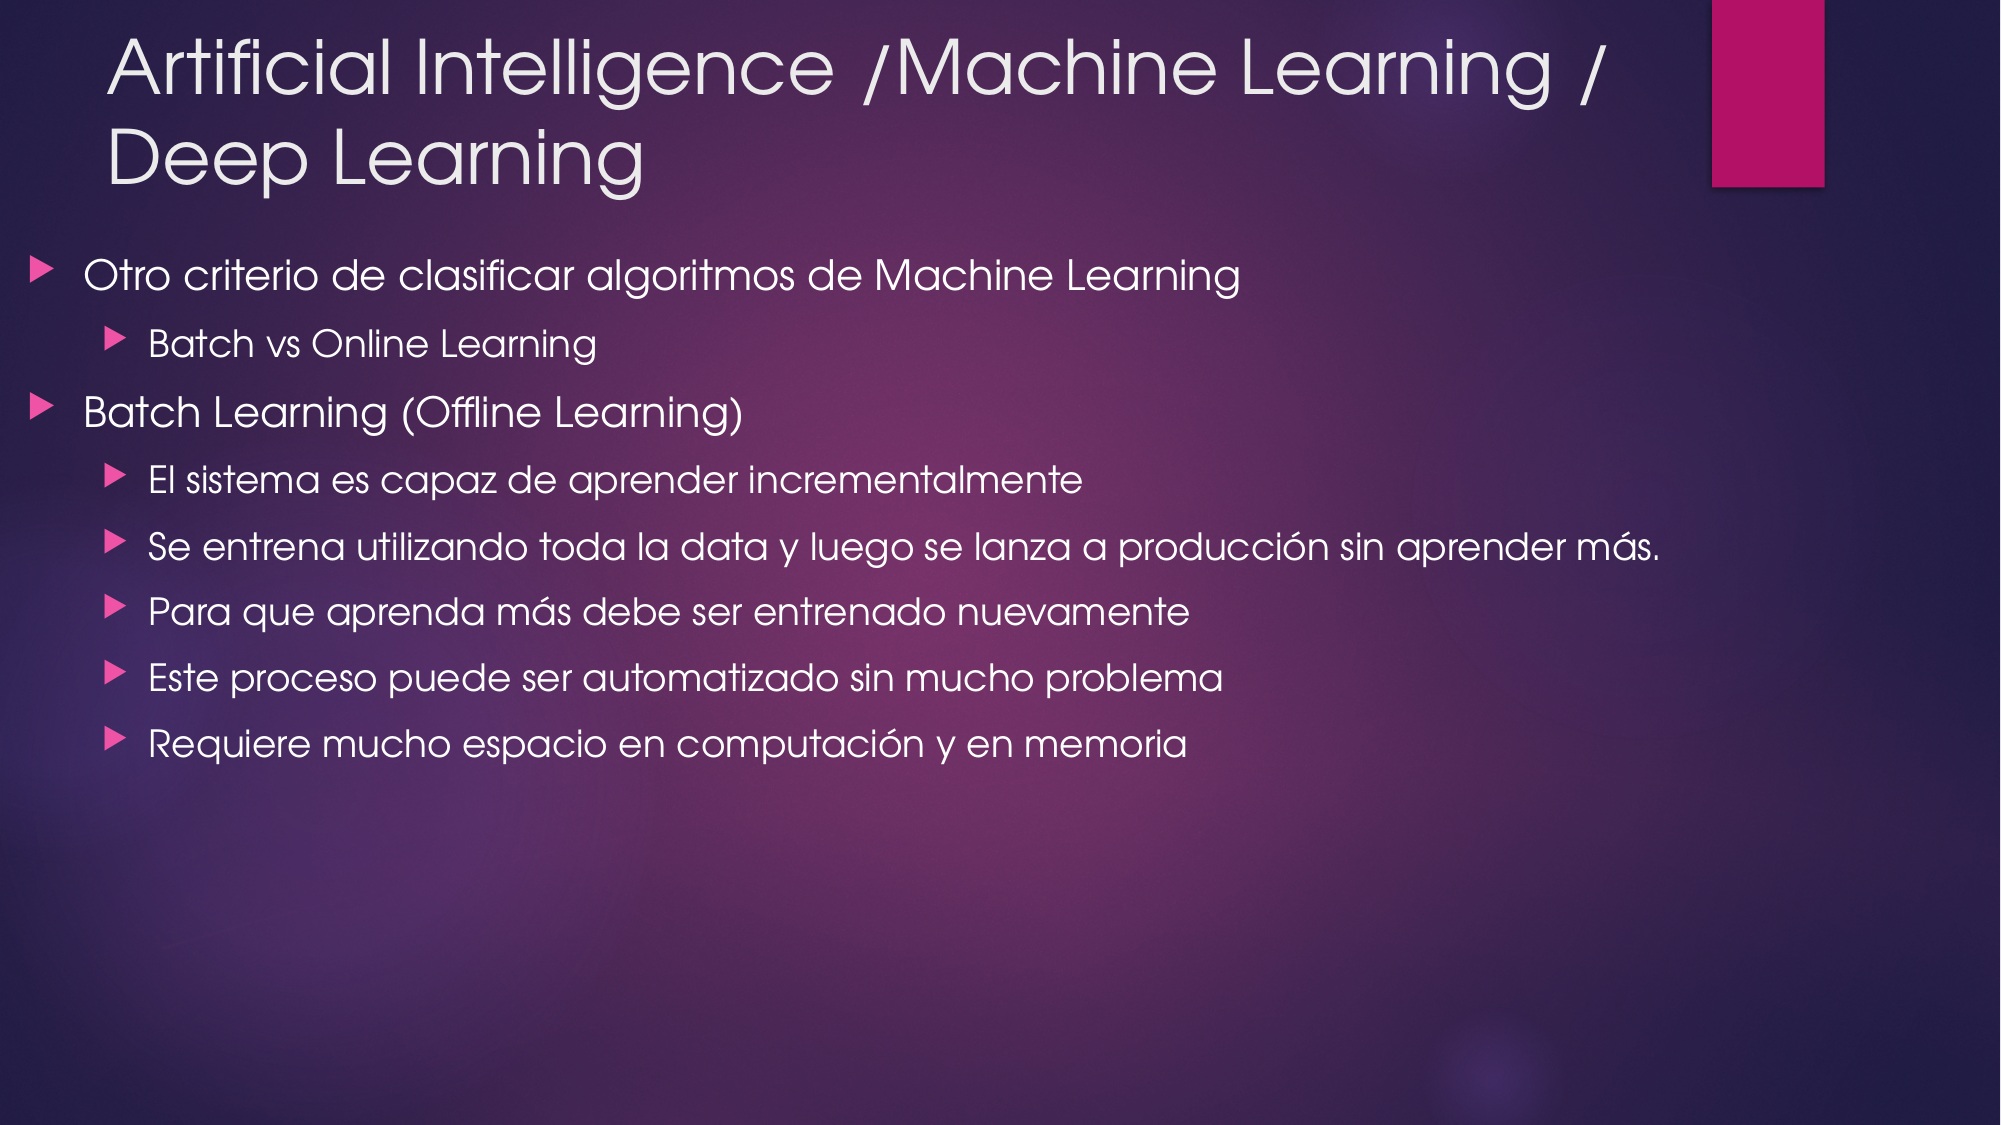

# Artificial Intelligence /Machine Learning / Deep Learning
Otro criterio de clasificar algoritmos de Machine Learning
Batch vs Online Learning
Batch Learning (Offline Learning)
El sistema es capaz de aprender incrementalmente
Se entrena utilizando toda la data y luego se lanza a producción sin aprender más.
Para que aprenda más debe ser entrenado nuevamente
Este proceso puede ser automatizado sin mucho problema
Requiere mucho espacio en computación y en memoria